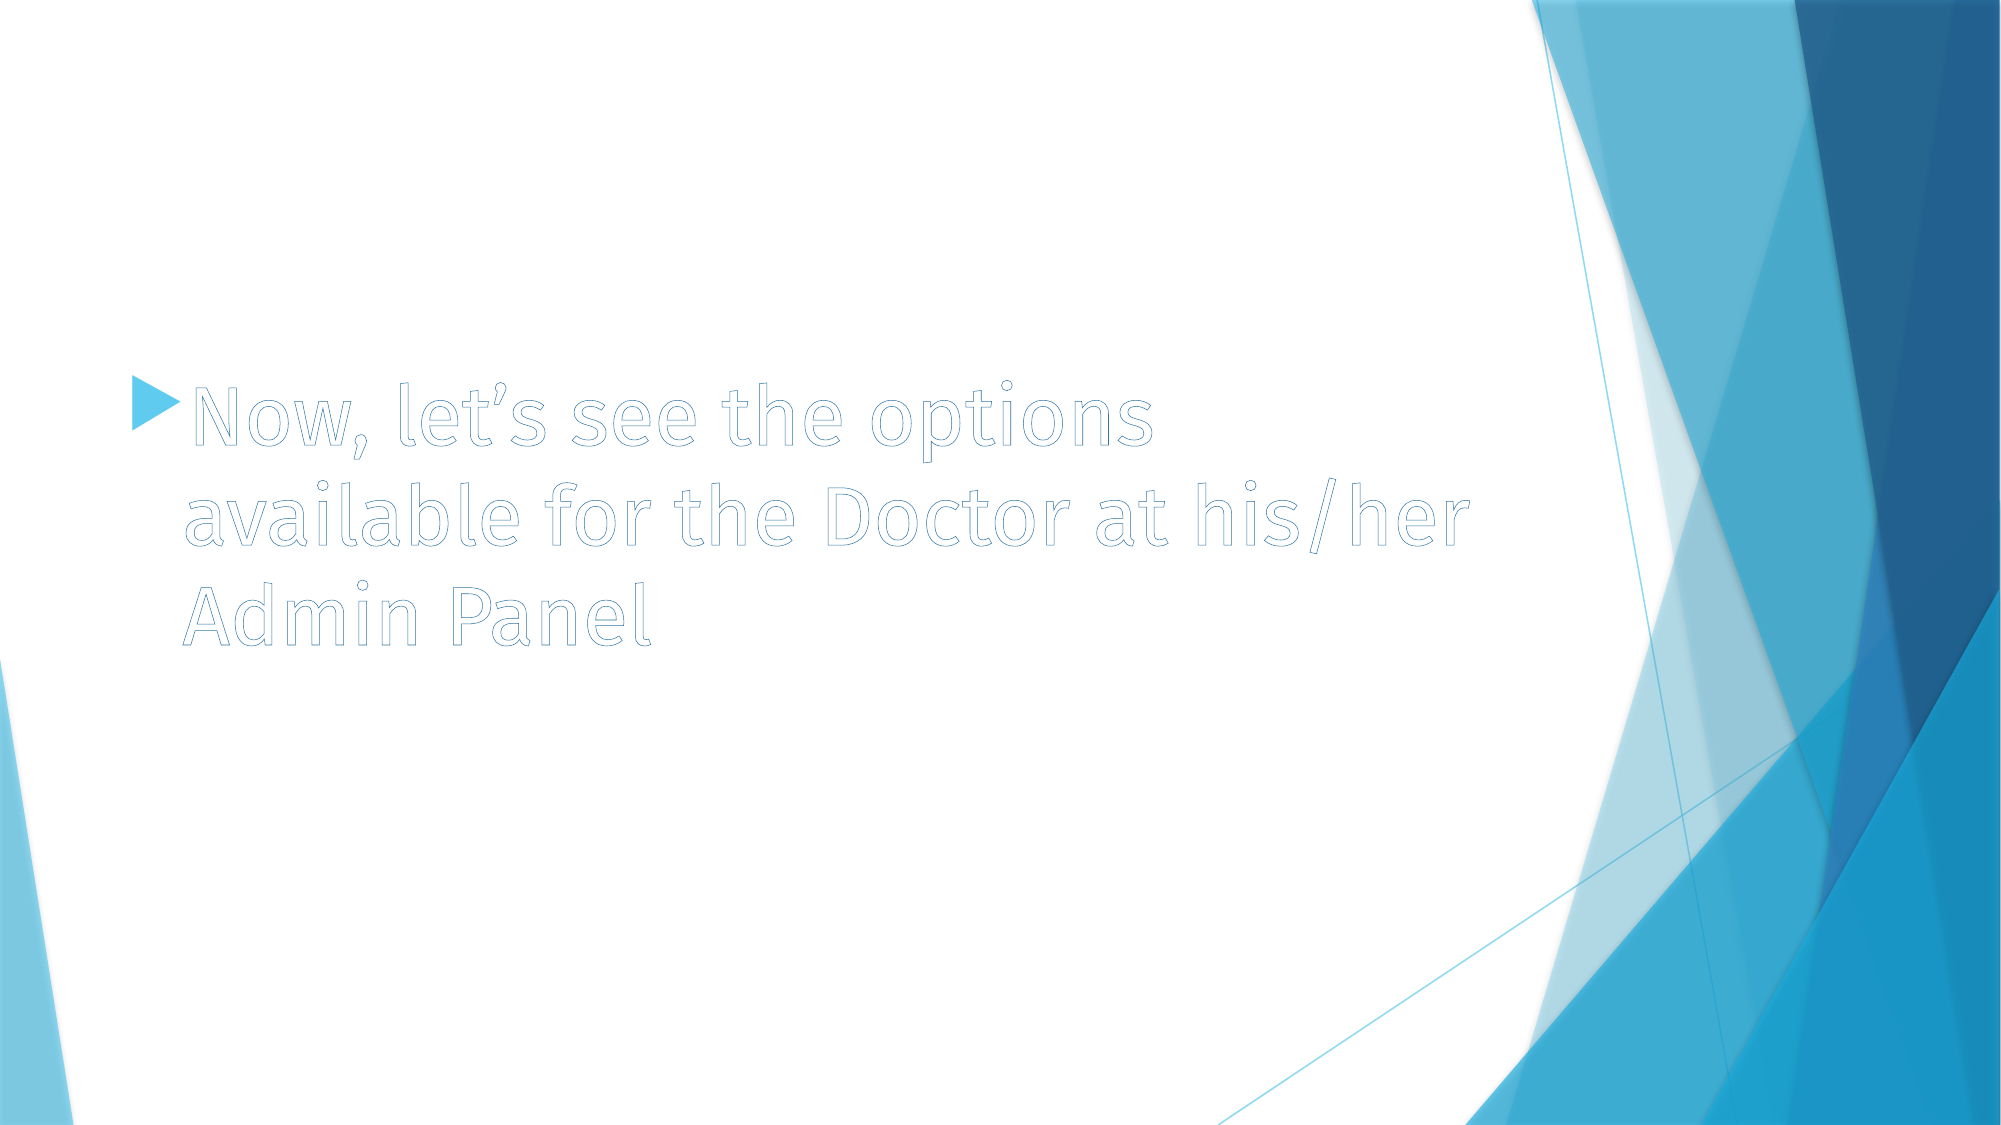

Now, let’s see the options available for the Doctor at his/her Admin Panel